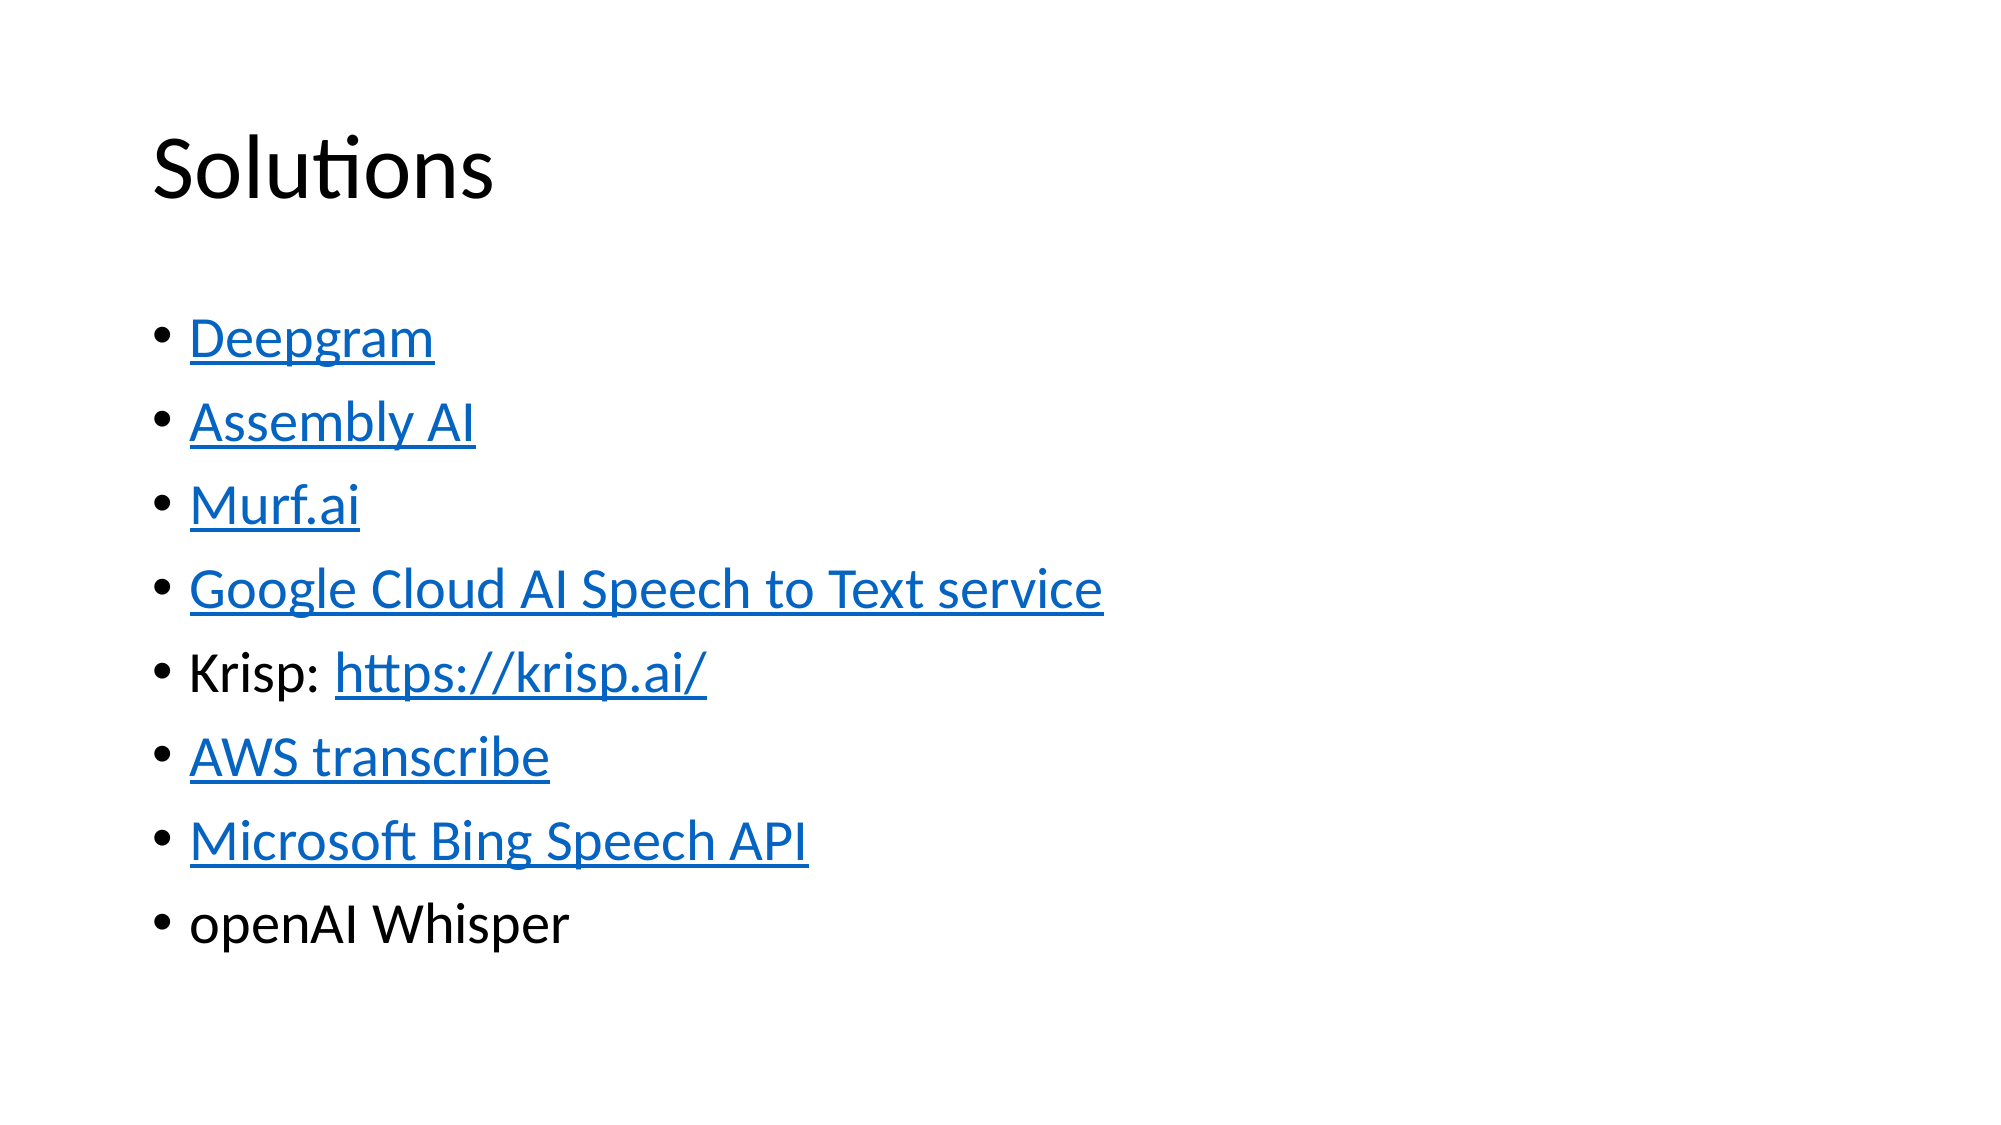

# Solutions
Deepgram
Assembly AI
Murf.ai
Google Cloud AI Speech to Text service
Krisp: https://krisp.ai/
AWS transcribe
Microsoft Bing Speech API
openAI Whisper